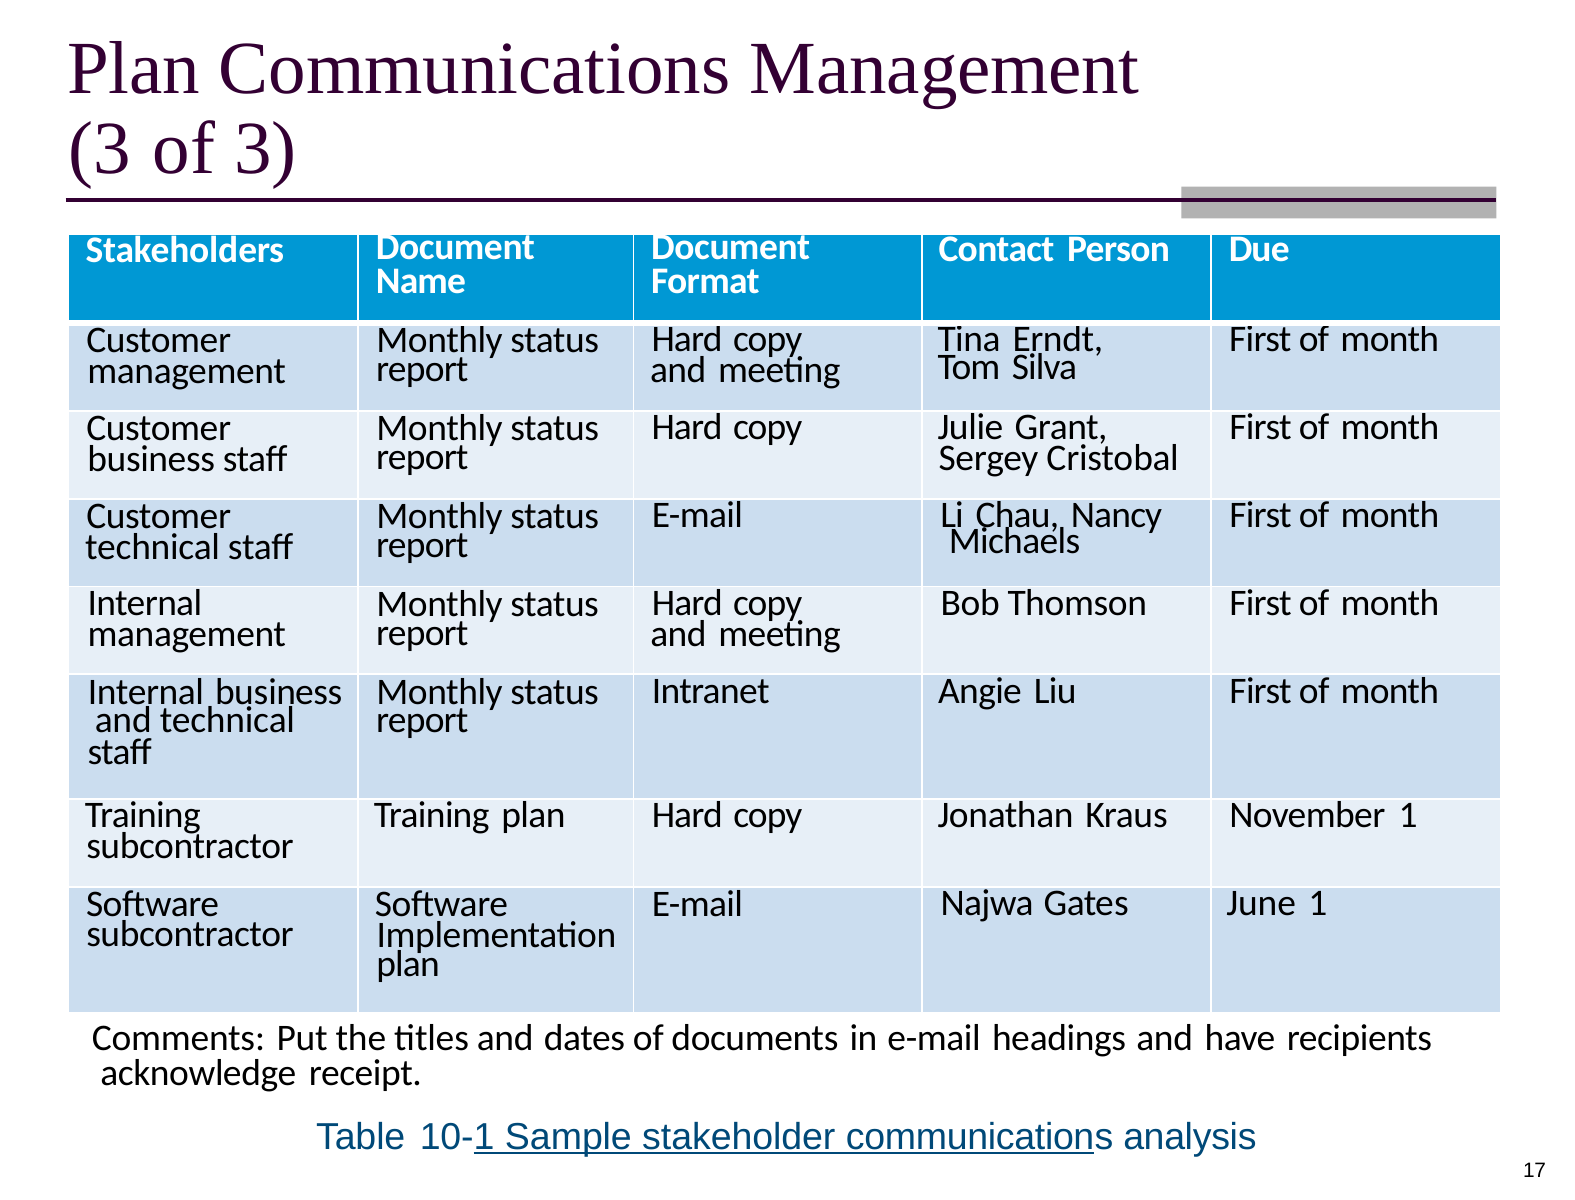

Plan Communications Management (3 of 3)

| Stakeholders | Document Name | Document Format | Contact Person | Due |
| --- | --- | --- | --- | --- |
| Customer management | Monthly status report | Hard copy and meeting | Tina Erndt, Tom Silva | First of month |
| Customer business staff | Monthly status report | Hard copy | Julie Grant, Sergey Cristobal | First of month |
| Customer technical staff | Monthly status report | E-mail | Li Chau, Nancy Michaels | First of month |
| Internal management | Monthly status report | Hard copy and meeting | Bob Thomson | First of month |
| Internal business and technical staff | Monthly status report | Intranet | Angie Liu | First of month |
| Training subcontractor | Training plan | Hard copy | Jonathan Kraus | November 1 |
| Software subcontractor | Software Implementation plan | E-mail | Najwa Gates | June 1 |

Comments: Put the titles and dates of documents in e-mail headings and have recipients  acknowledge receipt.

Table 10-1 Sample stakeholder communications analysis

17